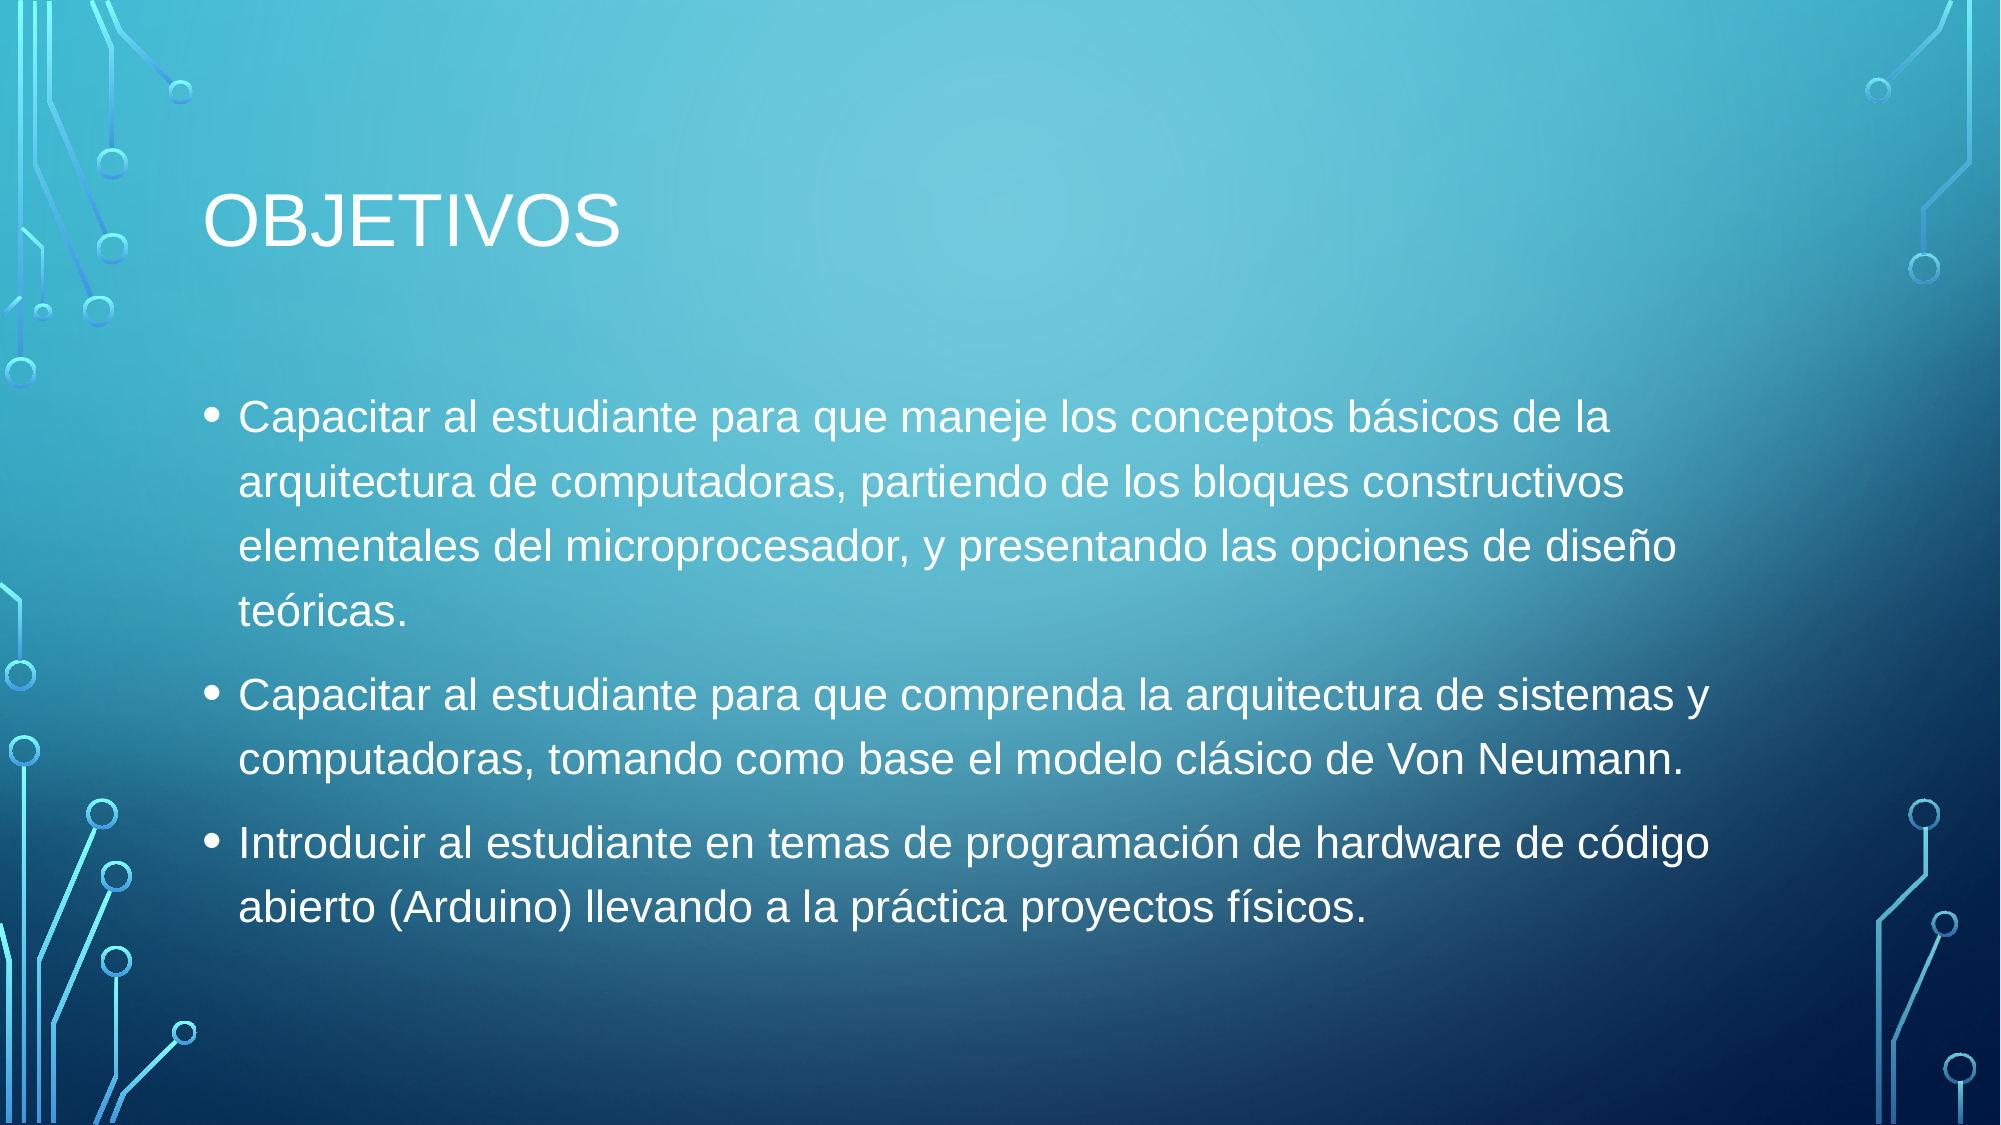

# Objetivos
Capacitar al estudiante para que maneje los conceptos básicos de la arquitectura de computadoras, partiendo de los bloques constructivos elementales del microprocesador, y presentando las opciones de diseño teóricas.
Capacitar al estudiante para que comprenda la arquitectura de sistemas y computadoras, tomando como base el modelo clásico de Von Neumann.
Introducir al estudiante en temas de programación de hardware de código abierto (Arduino) llevando a la práctica proyectos físicos.